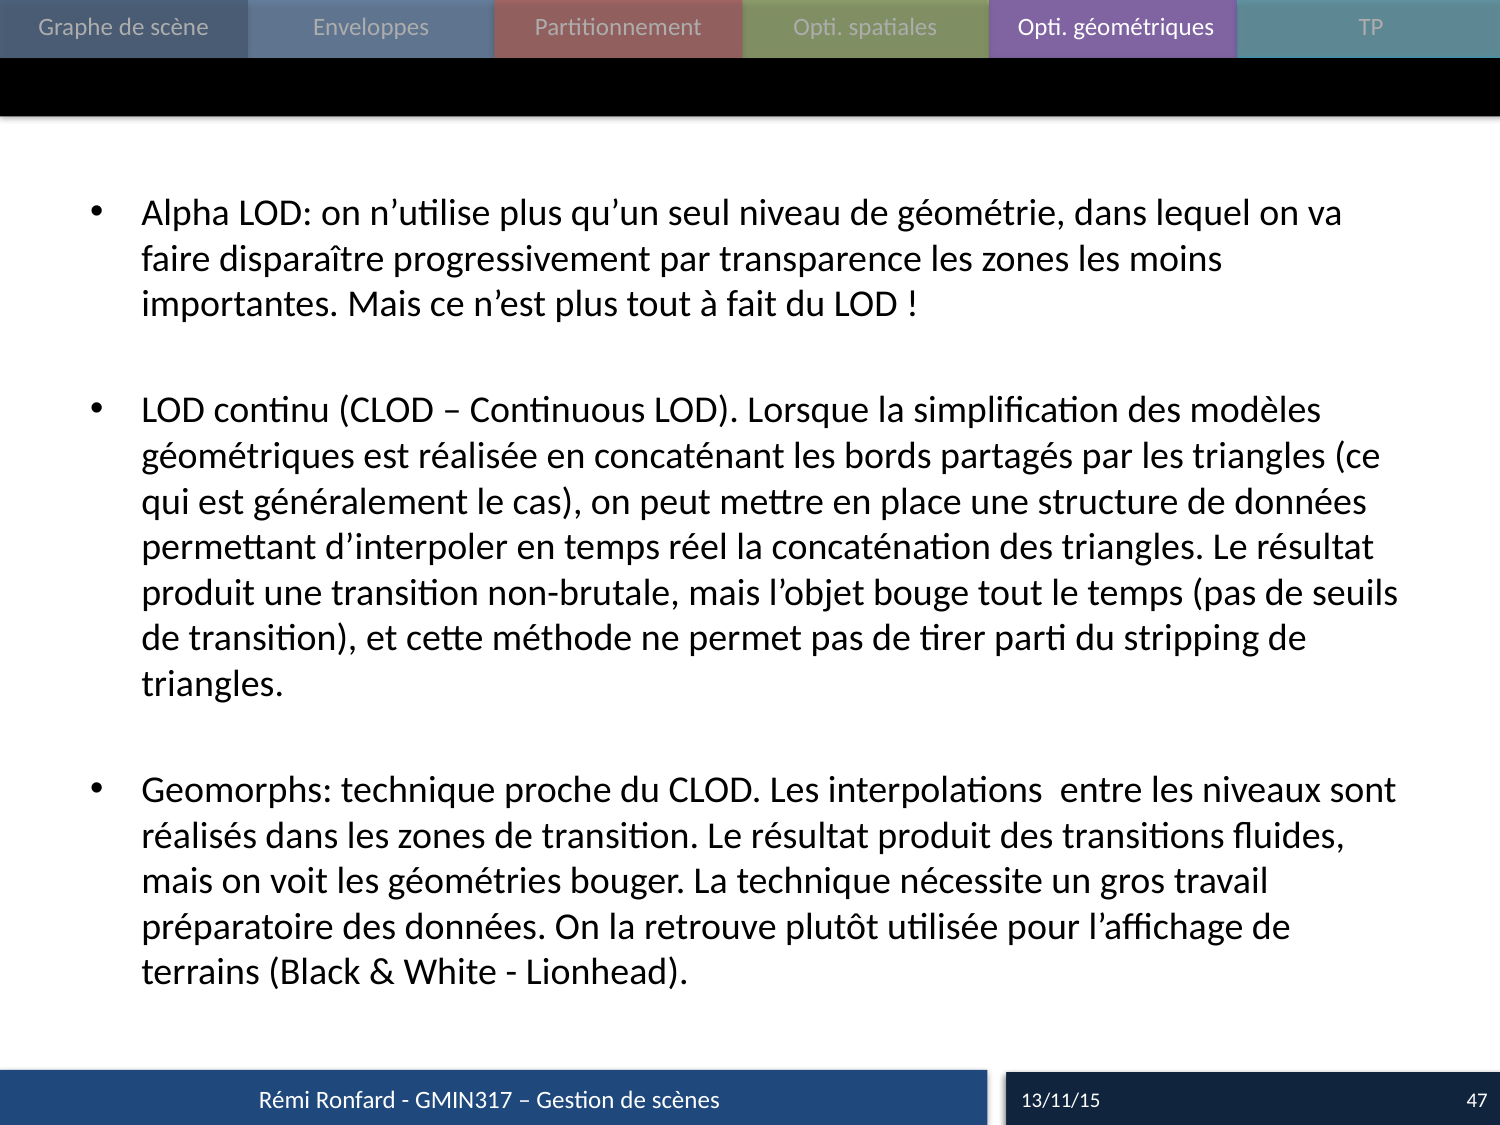

#
Alpha LOD: on n’utilise plus qu’un seul niveau de géométrie, dans lequel on va faire disparaître progressivement par transparence les zones les moins importantes. Mais ce n’est plus tout à fait du LOD !

LOD continu (CLOD – Continuous LOD). Lorsque la simplification des modèles géométriques est réalisée en concaténant les bords partagés par les triangles (ce qui est généralement le cas), on peut mettre en place une structure de données permettant d’interpoler en temps réel la concaténation des triangles. Le résultat produit une transition non-brutale, mais l’objet bouge tout le temps (pas de seuils de transition), et cette méthode ne permet pas de tirer parti du stripping de triangles.

Geomorphs: technique proche du CLOD. Les interpolations  entre les niveaux sont réalisés dans les zones de transition. Le résultat produit des transitions fluides, mais on voit les géométries bouger. La technique nécessite un gros travail préparatoire des données. On la retrouve plutôt utilisée pour l’affichage de terrains (Black & White - Lionhead).

Rémi Ronfard - GMIN317 – Gestion de scènes
13/11/15
47